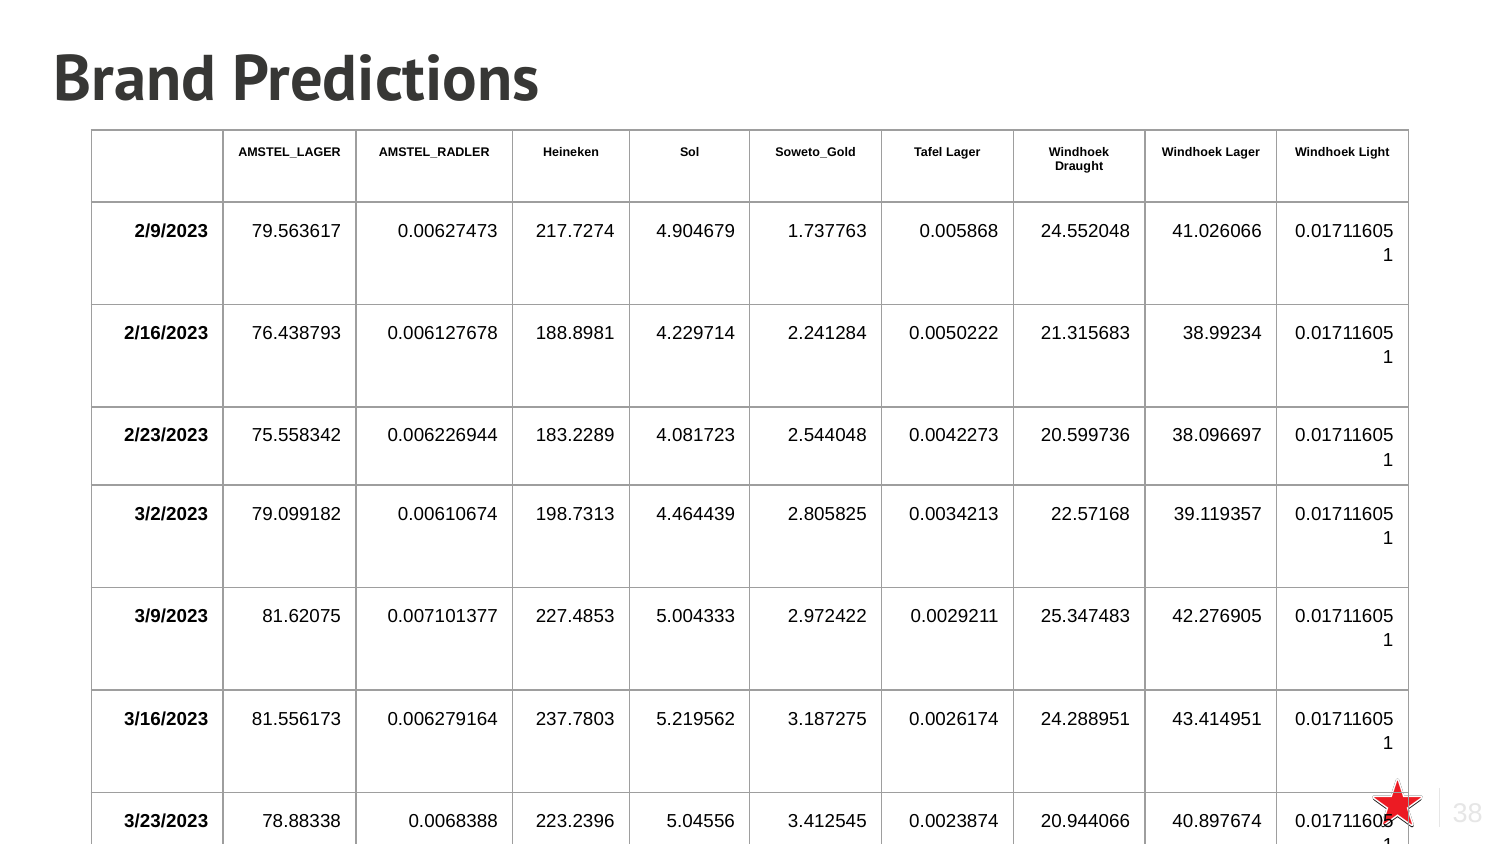

Slide 26: APPENDIX.
# Brand Predictions
|  | AMSTEL\_LAGER | AMSTEL\_RADLER | Heineken | Sol | Soweto\_Gold | Tafel Lager | Windhoek Draught | Windhoek Lager | Windhoek Light |
| --- | --- | --- | --- | --- | --- | --- | --- | --- | --- |
| 2/9/2023 | 79.563617 | 0.00627473 | 217.7274 | 4.904679 | 1.737763 | 0.005868 | 24.552048 | 41.026066 | 0.017116051 |
| 2/16/2023 | 76.438793 | 0.006127678 | 188.8981 | 4.229714 | 2.241284 | 0.0050222 | 21.315683 | 38.99234 | 0.017116051 |
| 2/23/2023 | 75.558342 | 0.006226944 | 183.2289 | 4.081723 | 2.544048 | 0.0042273 | 20.599736 | 38.096697 | 0.017116051 |
| 3/2/2023 | 79.099182 | 0.00610674 | 198.7313 | 4.464439 | 2.805825 | 0.0034213 | 22.57168 | 39.119357 | 0.017116051 |
| 3/9/2023 | 81.62075 | 0.007101377 | 227.4853 | 5.004333 | 2.972422 | 0.0029211 | 25.347483 | 42.276905 | 0.017116051 |
| 3/16/2023 | 81.556173 | 0.006279164 | 237.7803 | 5.219562 | 3.187275 | 0.0026174 | 24.288951 | 43.414951 | 0.017116051 |
| 3/23/2023 | 78.88338 | 0.0068388 | 223.2396 | 5.04556 | 3.412545 | 0.0023874 | 20.944066 | 40.897674 | 0.017116051 |
| 3/30/2023 | 75.407959 | 0.007474303 | 204.8548 | 4.70662 | 3.720275 | 0.0021145 | 18.152453 | 35.743112 | 0.017116051 |